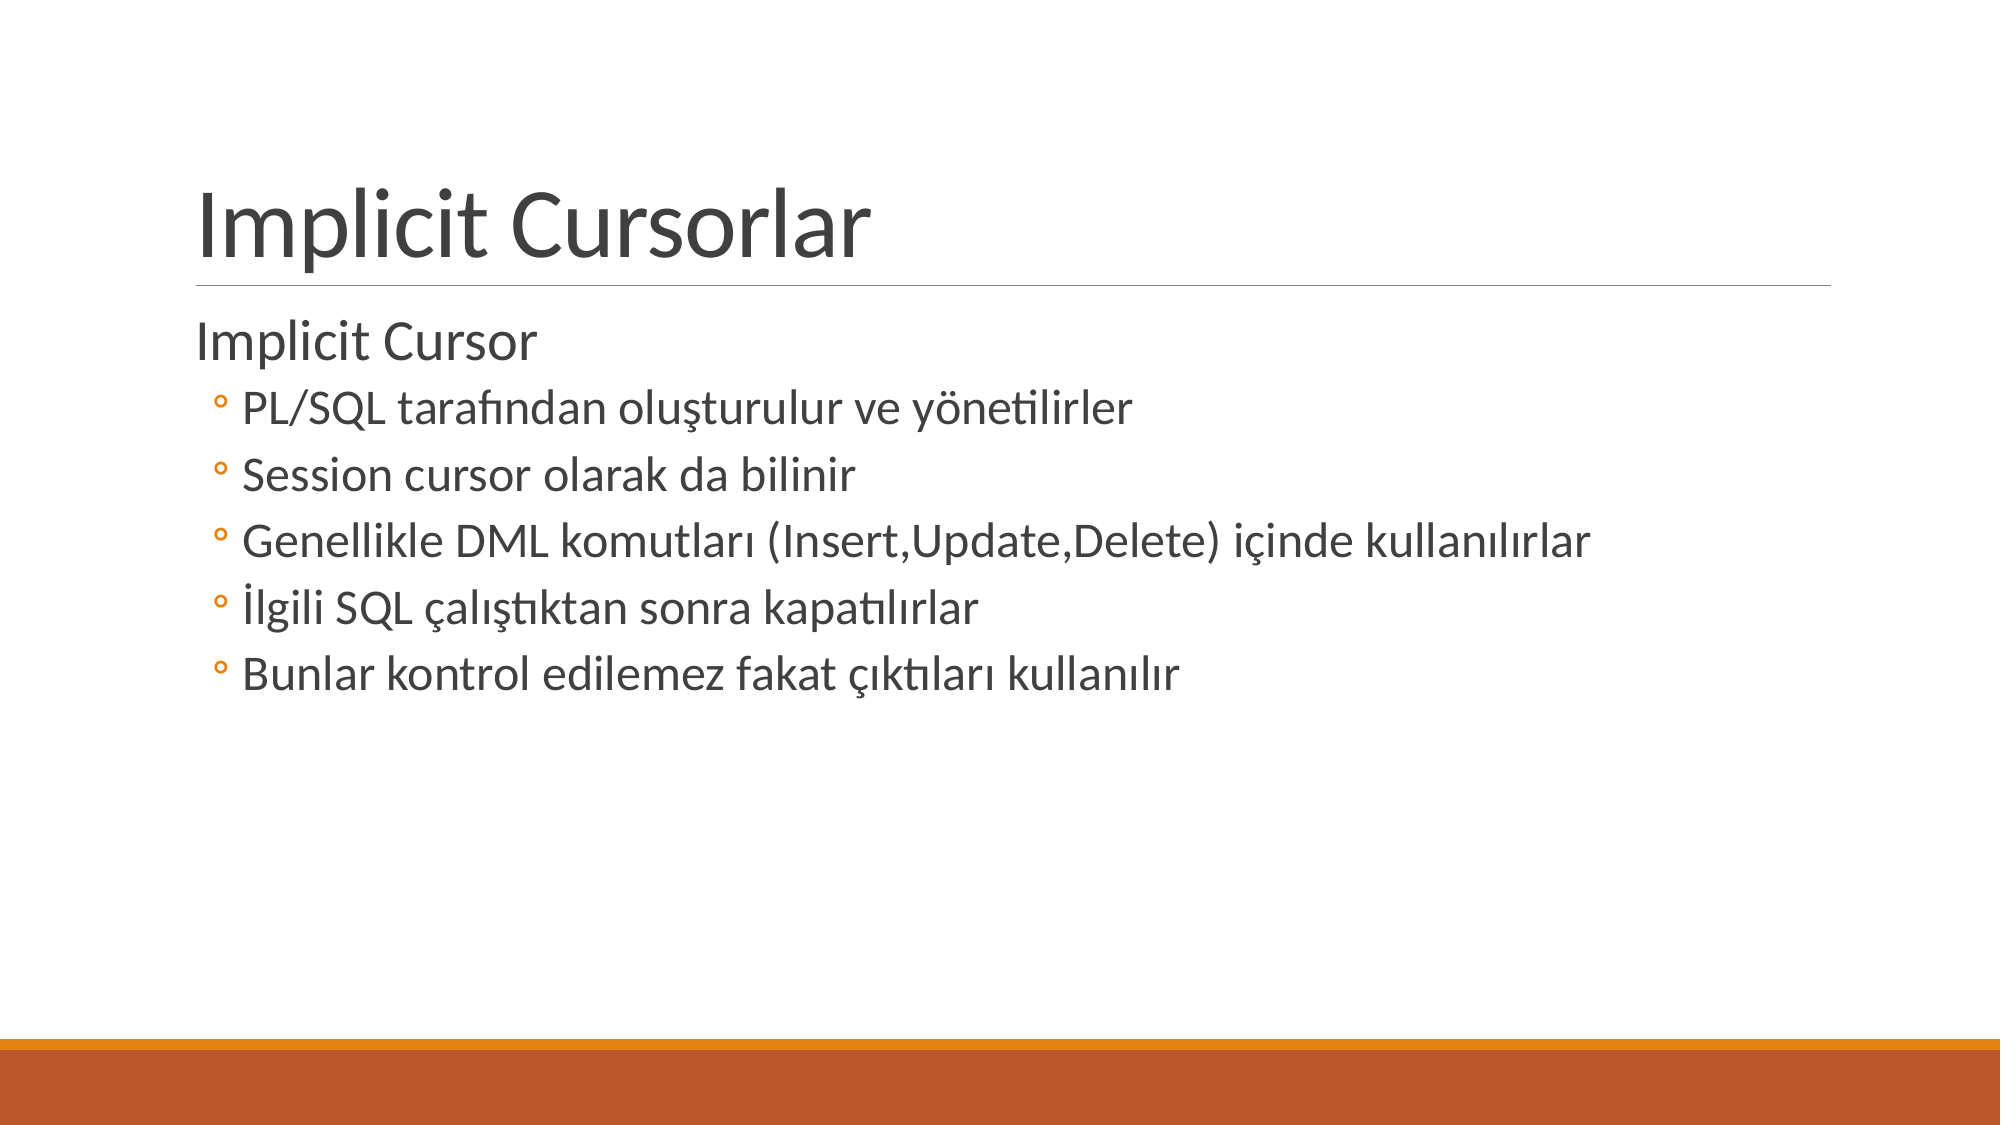

# Implicit Cursorlar
Implicit Cursor
PL/SQL tarafından oluşturulur ve yönetilirler
Session cursor olarak da bilinir
Genellikle DML komutları (Insert,Update,Delete) içinde kullanılırlar
İlgili SQL çalıştıktan sonra kapatılırlar
Bunlar kontrol edilemez fakat çıktıları kullanılır